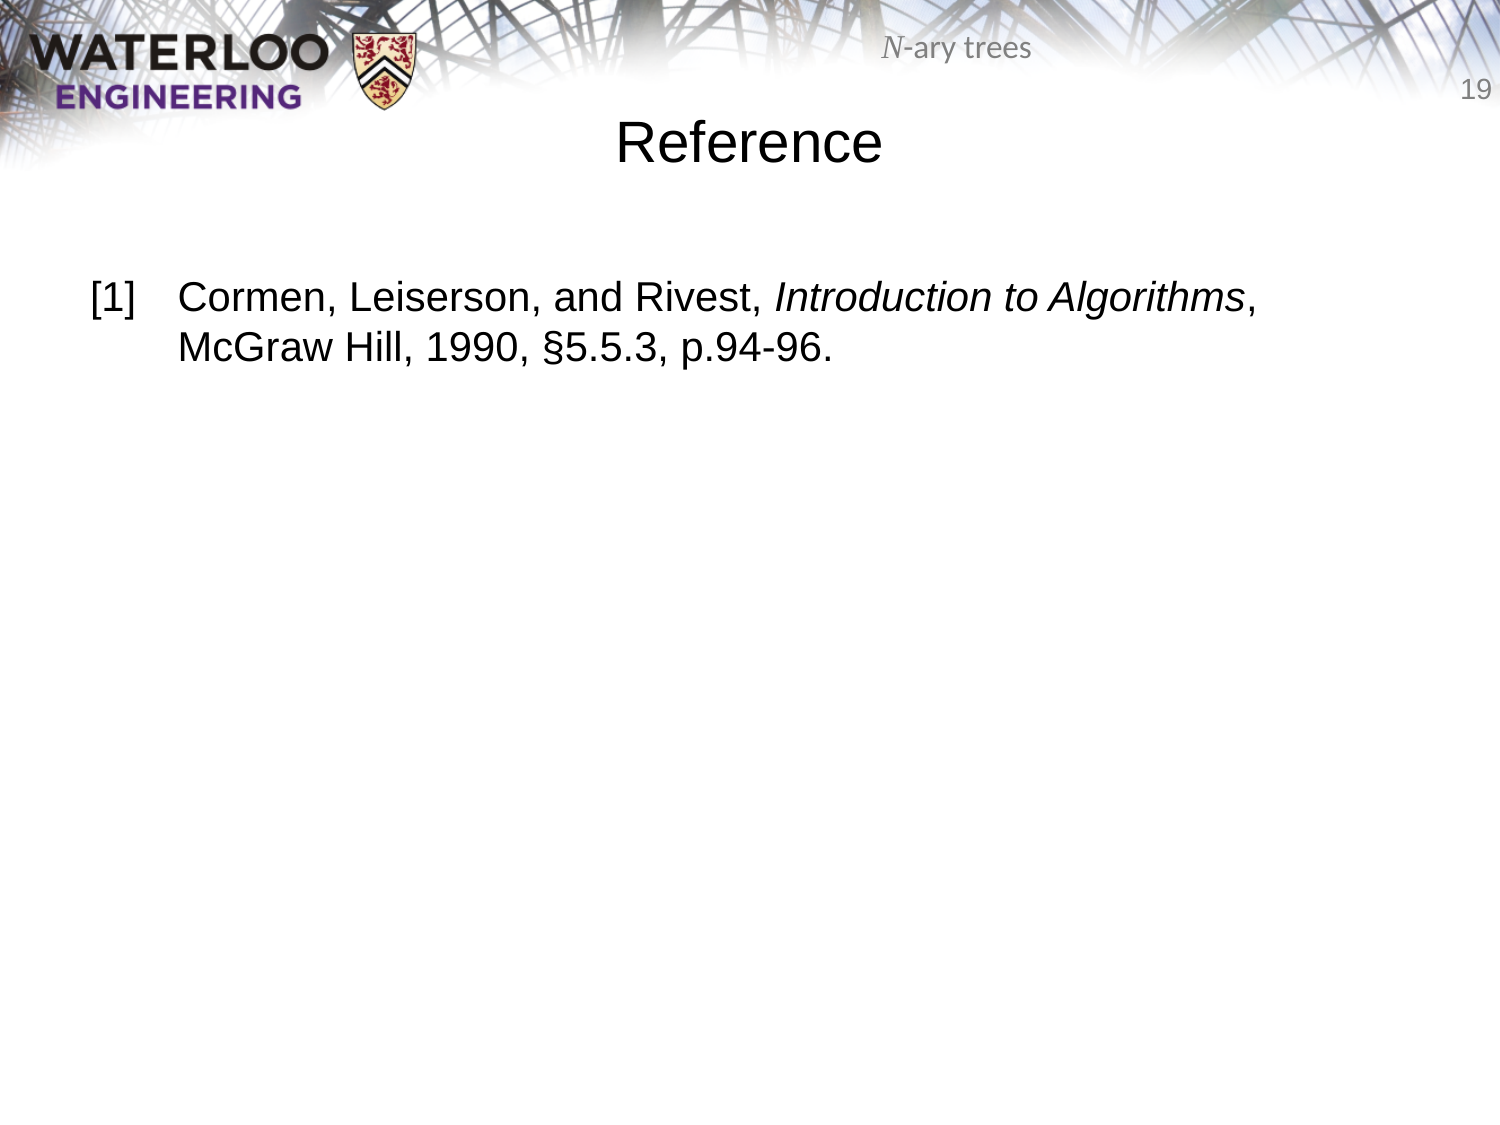

# Reference
[1]	Cormen, Leiserson, and Rivest, Introduction to Algorithms, McGraw Hill, 1990, §5.5.3, p.94-96.